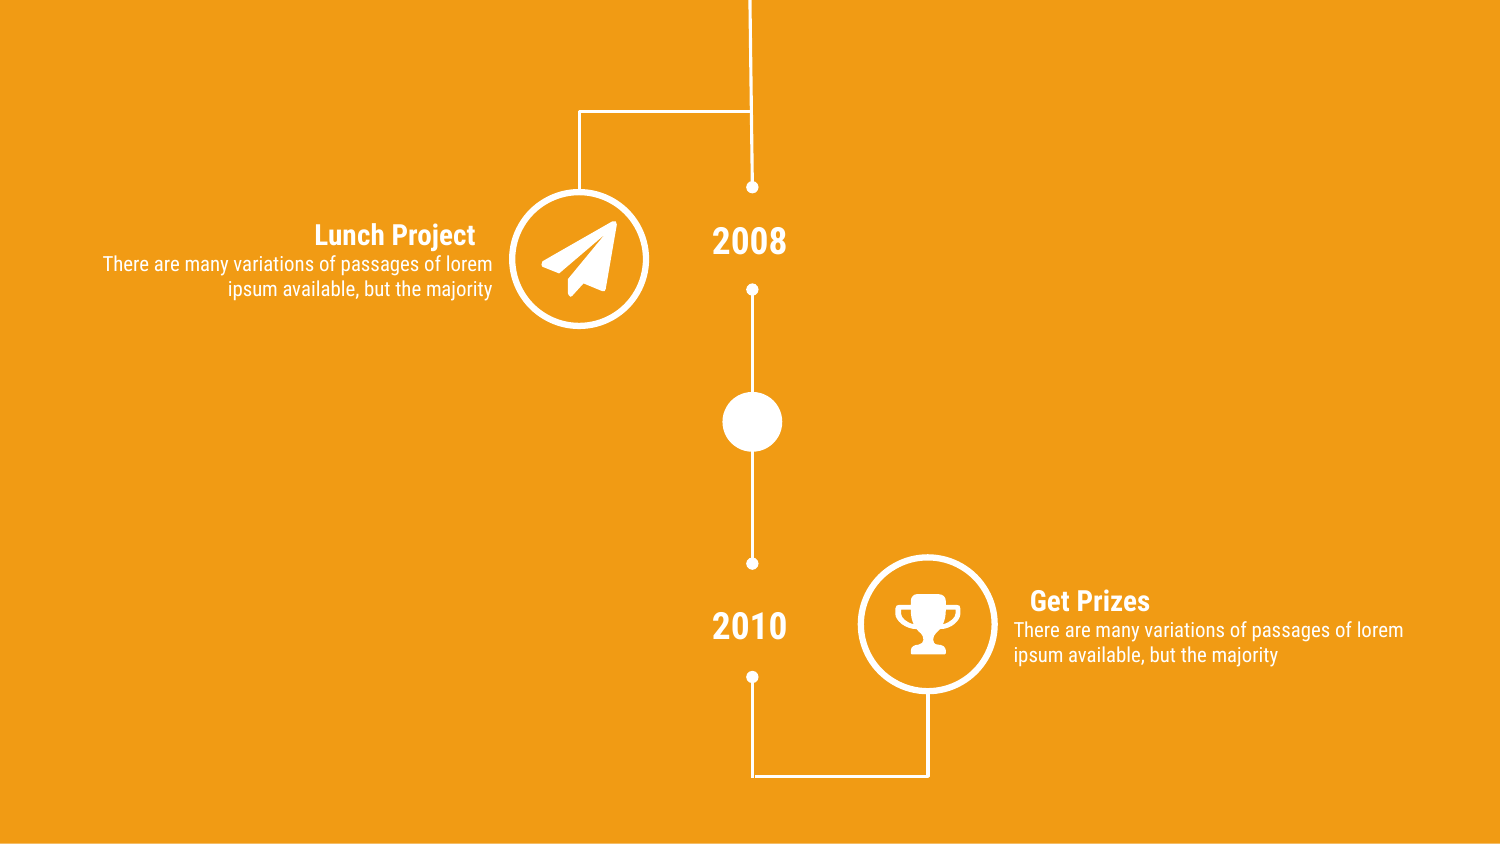

Lunch Project
There are many variations of passages of lorem ipsum available, but the majority
2008

Get Prizes
There are many variations of passages of lorem ipsum available, but the majority

2010